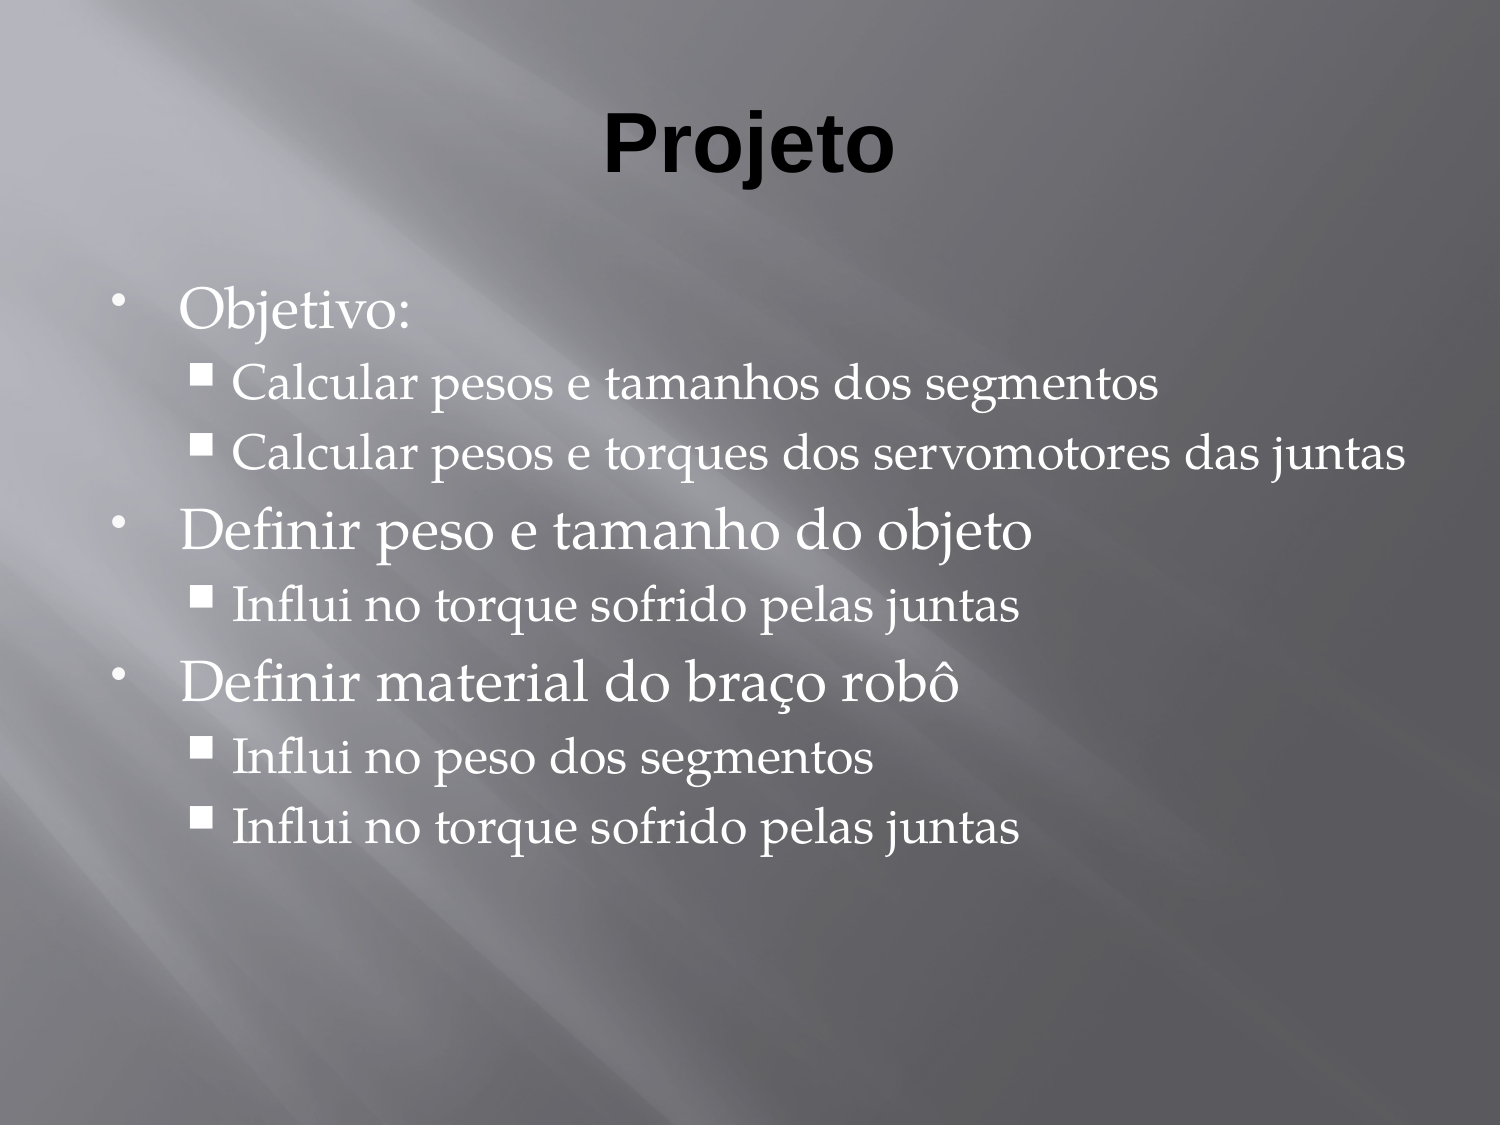

# Projeto
Objetivo:
Calcular pesos e tamanhos dos segmentos
Calcular pesos e torques dos servomotores das juntas
Definir peso e tamanho do objeto
Influi no torque sofrido pelas juntas
Definir material do braço robô
Influi no peso dos segmentos
Influi no torque sofrido pelas juntas